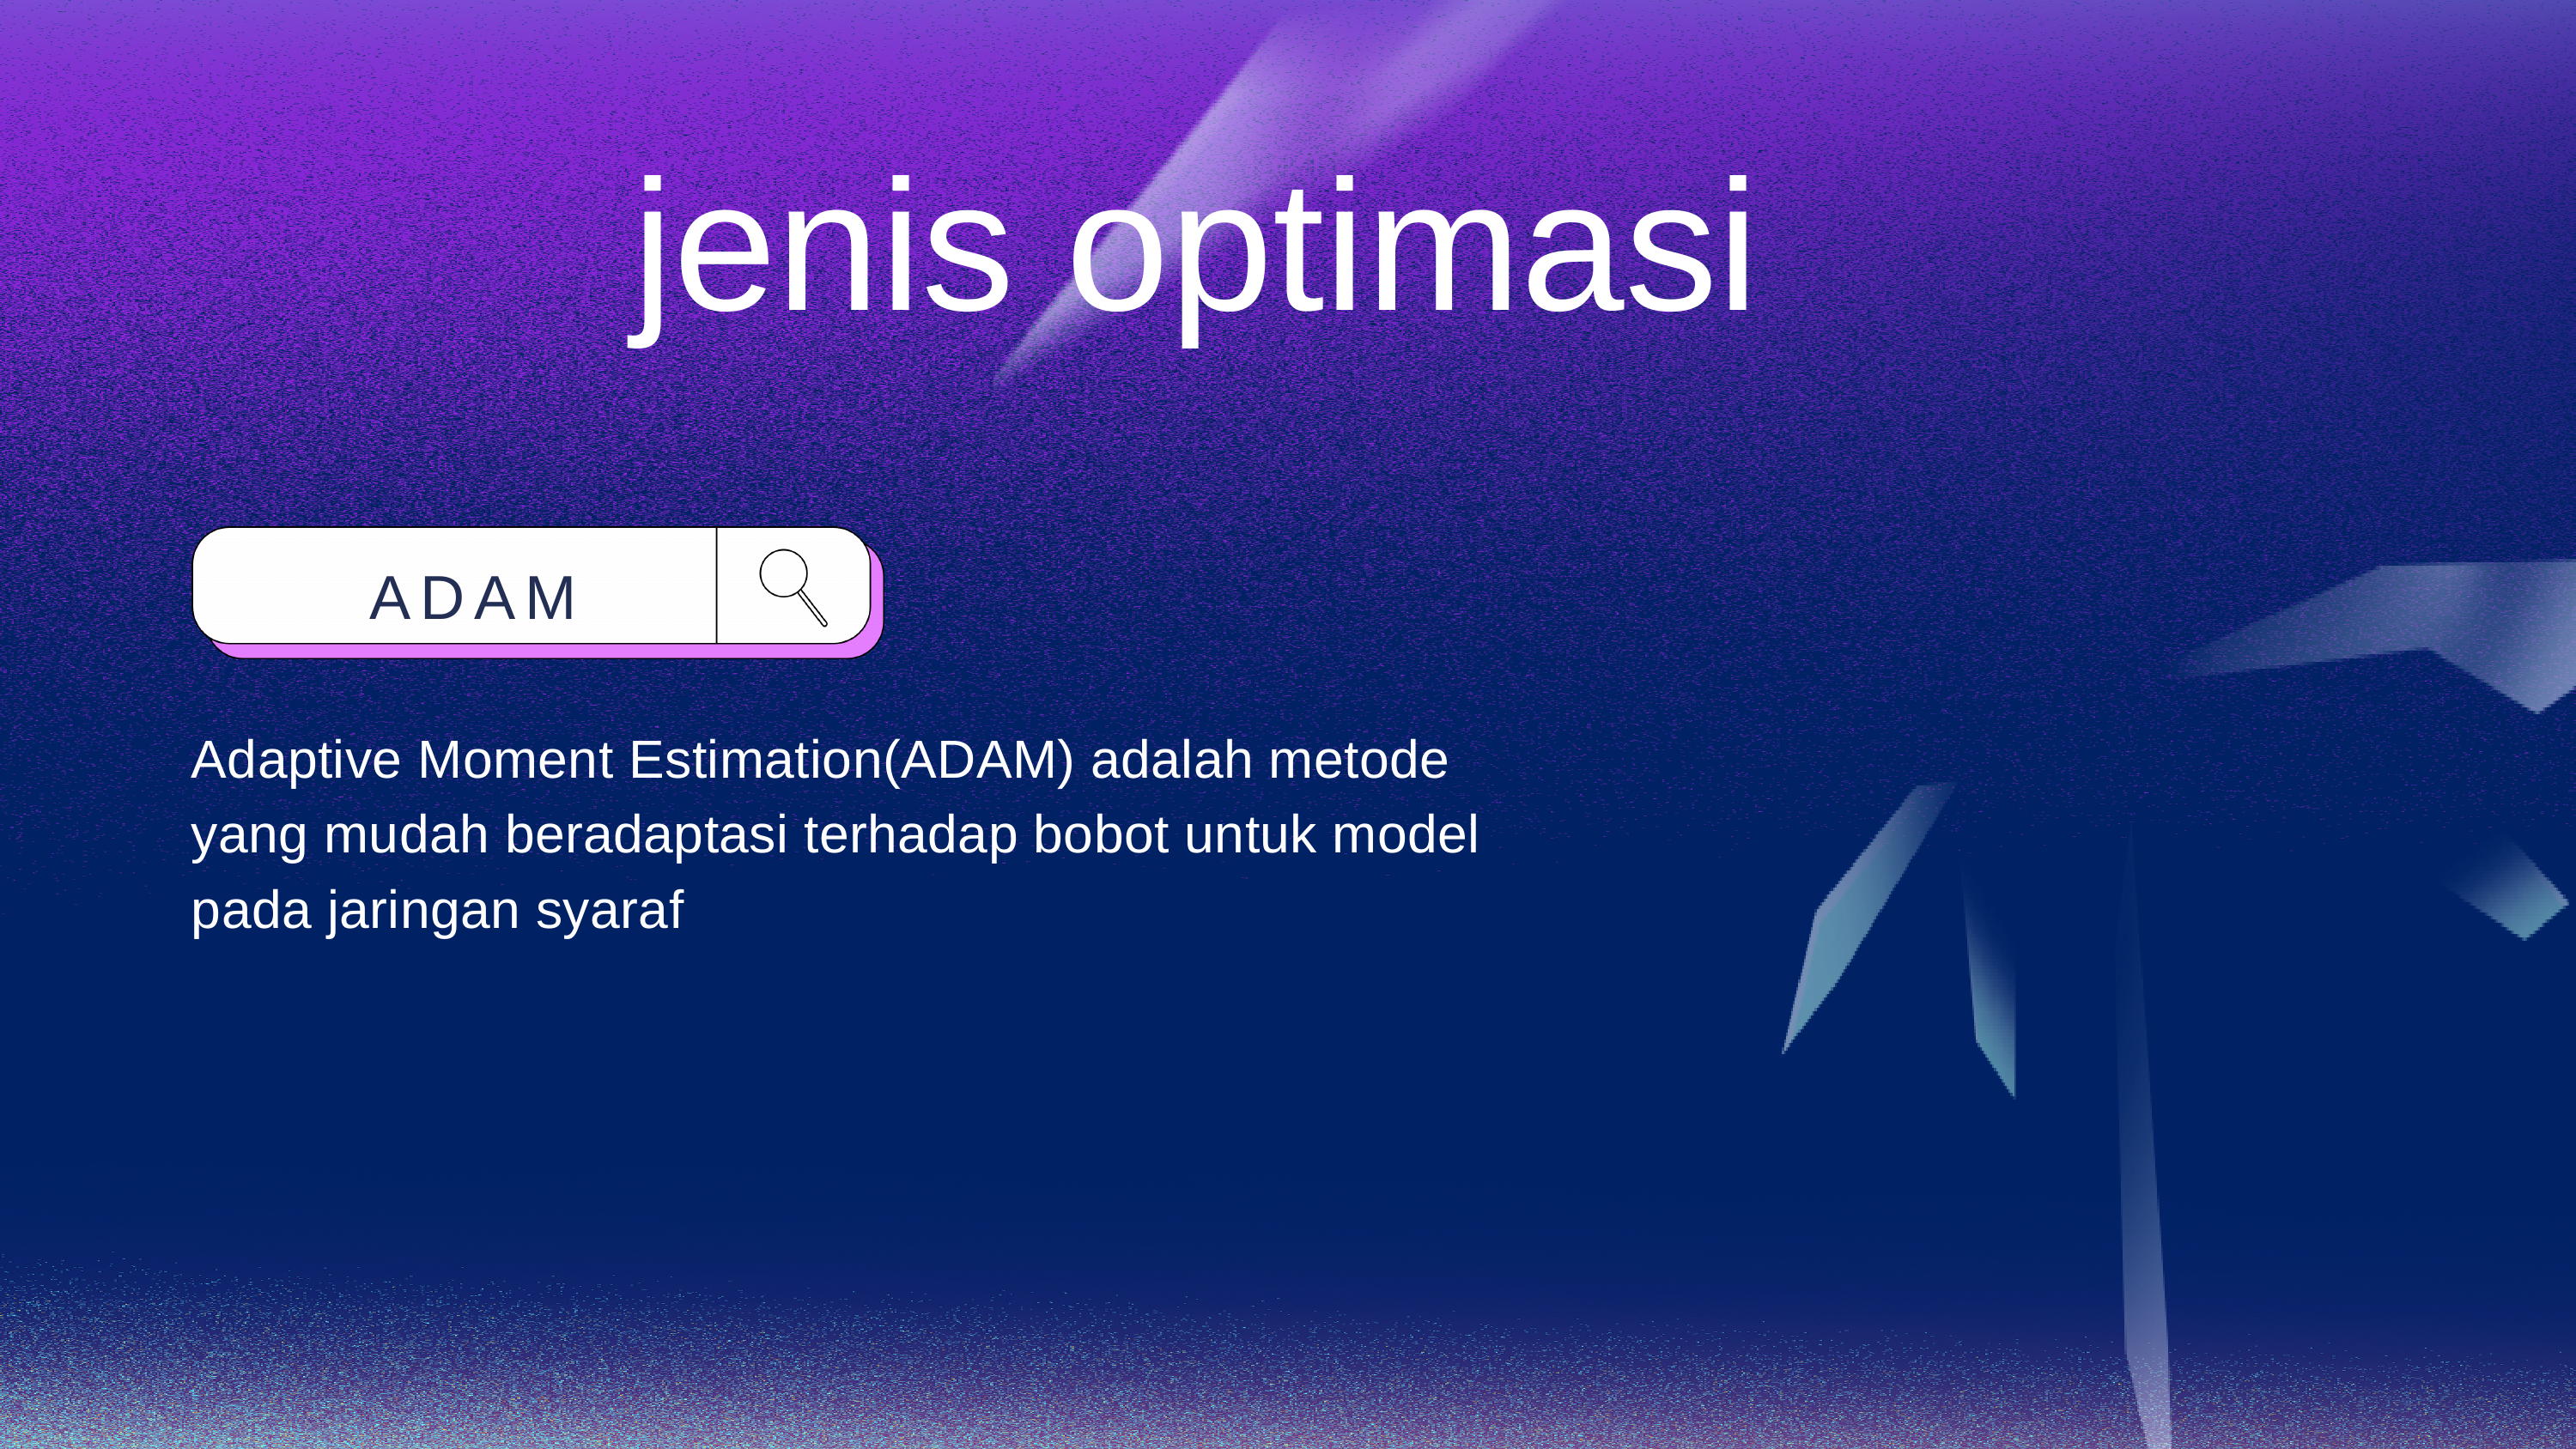

jenis optimasi

ADAM
Adaptive Moment Estimation(ADAM) adalah metode yang mudah beradaptasi terhadap bobot untuk model pada jaringan syaraf